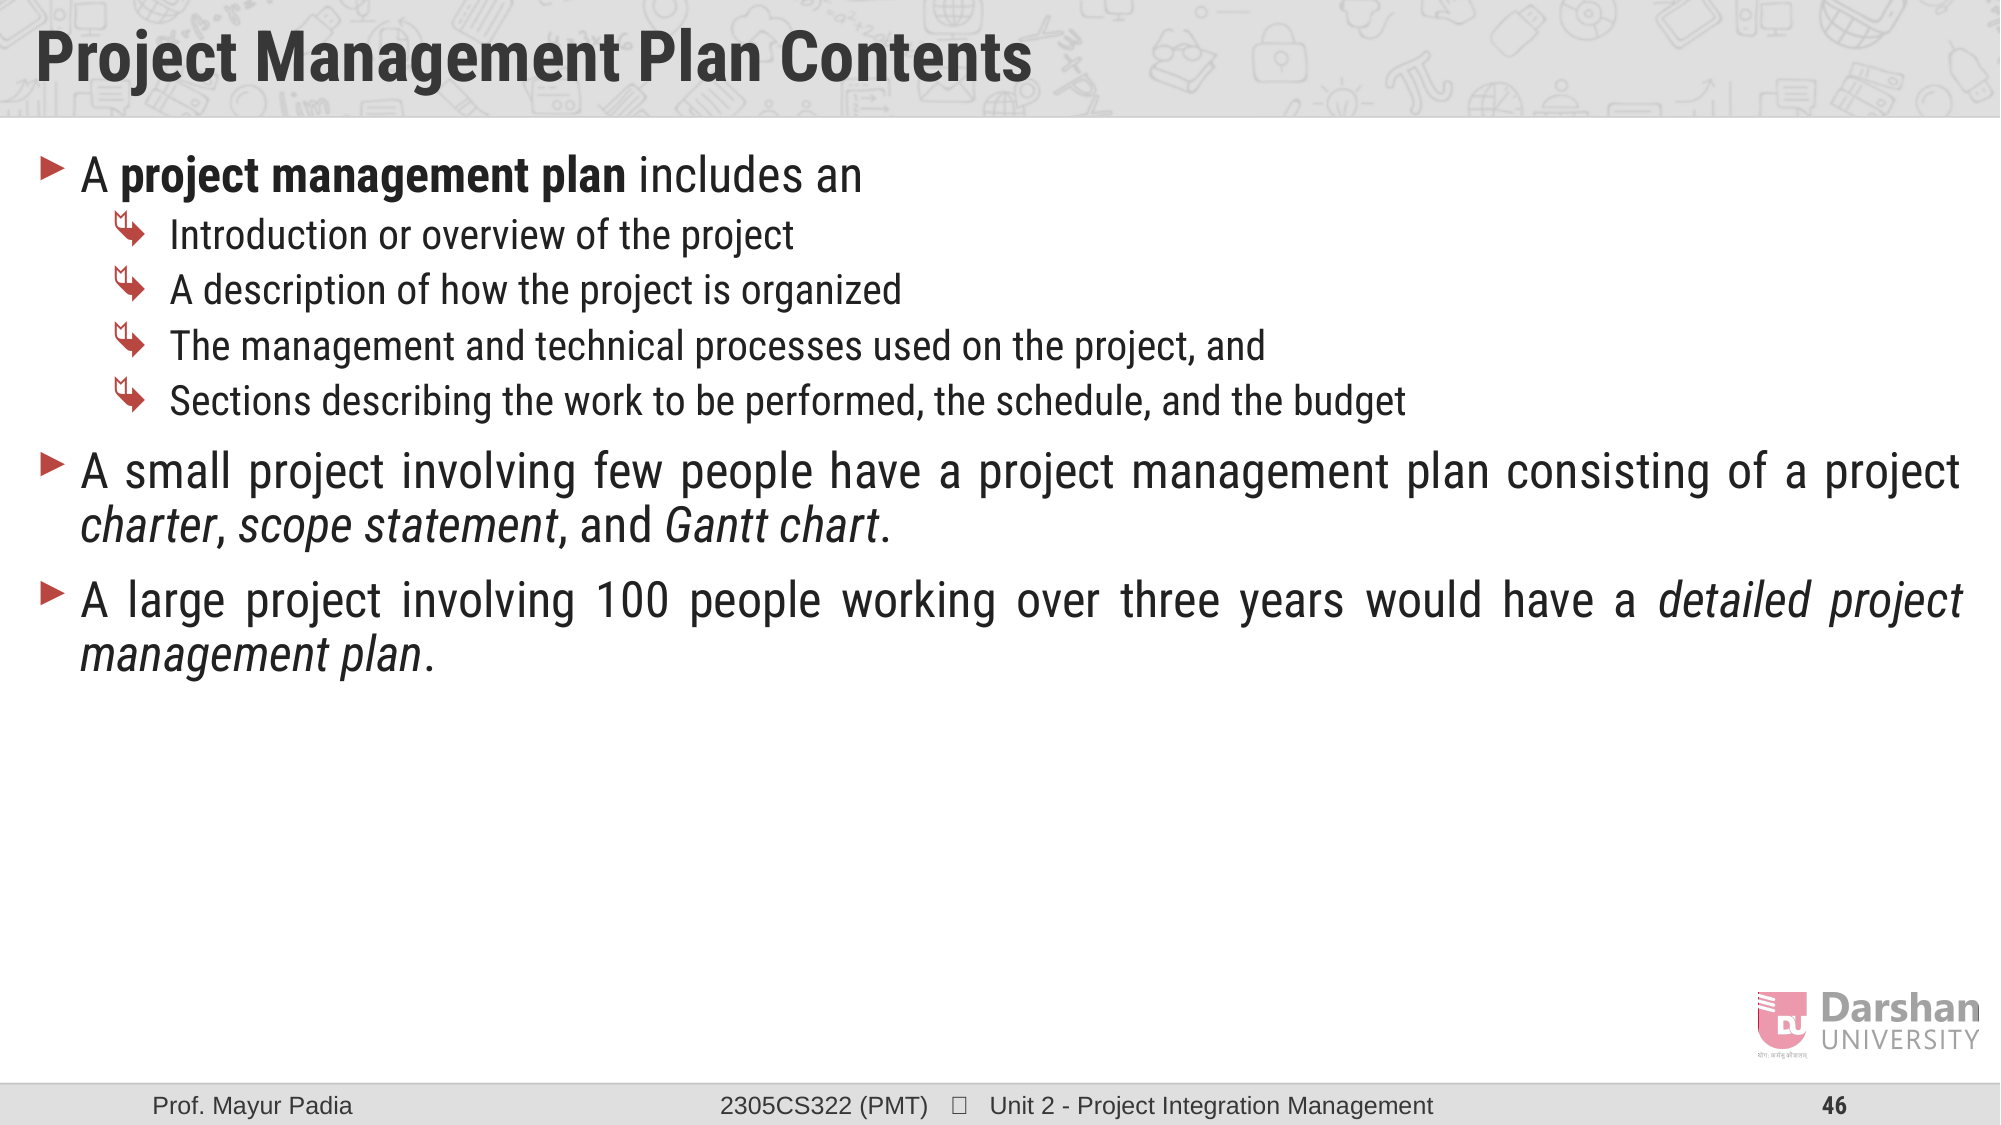

# Project Management Plan Contents
A project management plan includes an
Introduction or overview of the project
A description of how the project is organized
The management and technical processes used on the project, and
Sections describing the work to be performed, the schedule, and the budget
A small project involving few people have a project management plan consisting of a project charter, scope statement, and Gantt chart.
A large project involving 100 people working over three years would have a detailed project management plan.